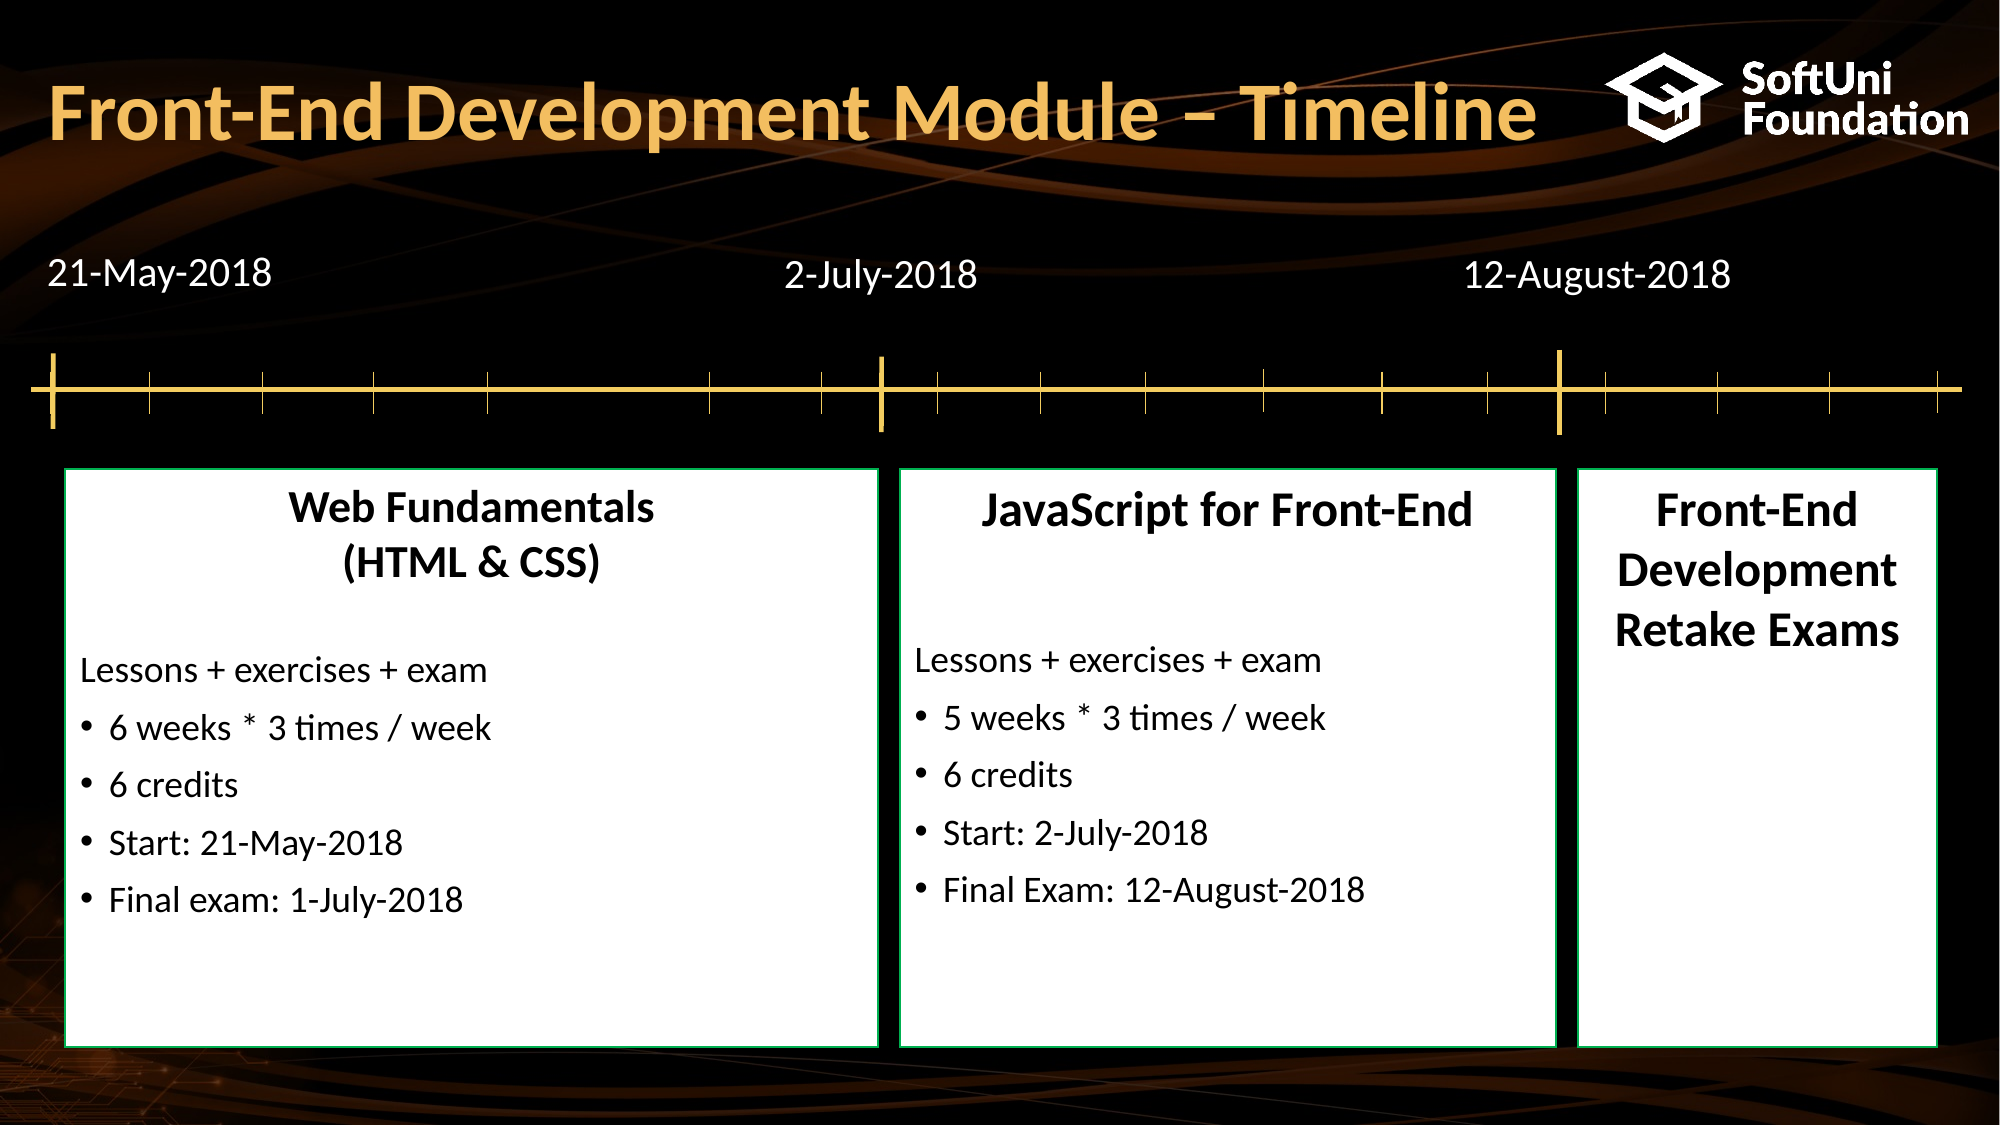

# Front-End Development Module – Timeline
21-May-2018
2-July-2018
12-August-2018
JavaScript for Front-End

Lessons + exercises + exam
5 weeks * 3 times / week
6 credits
Start: 2-July-2018
Final Exam: 12-August-2018
Front-End Development
Retake Exams

Web Fundamentals
(HTML & CSS)

Lessons + exercises + exam
6 weeks * 3 times / week
6 credits
Start: 21-May-2018
Final exam: 1-July-2018